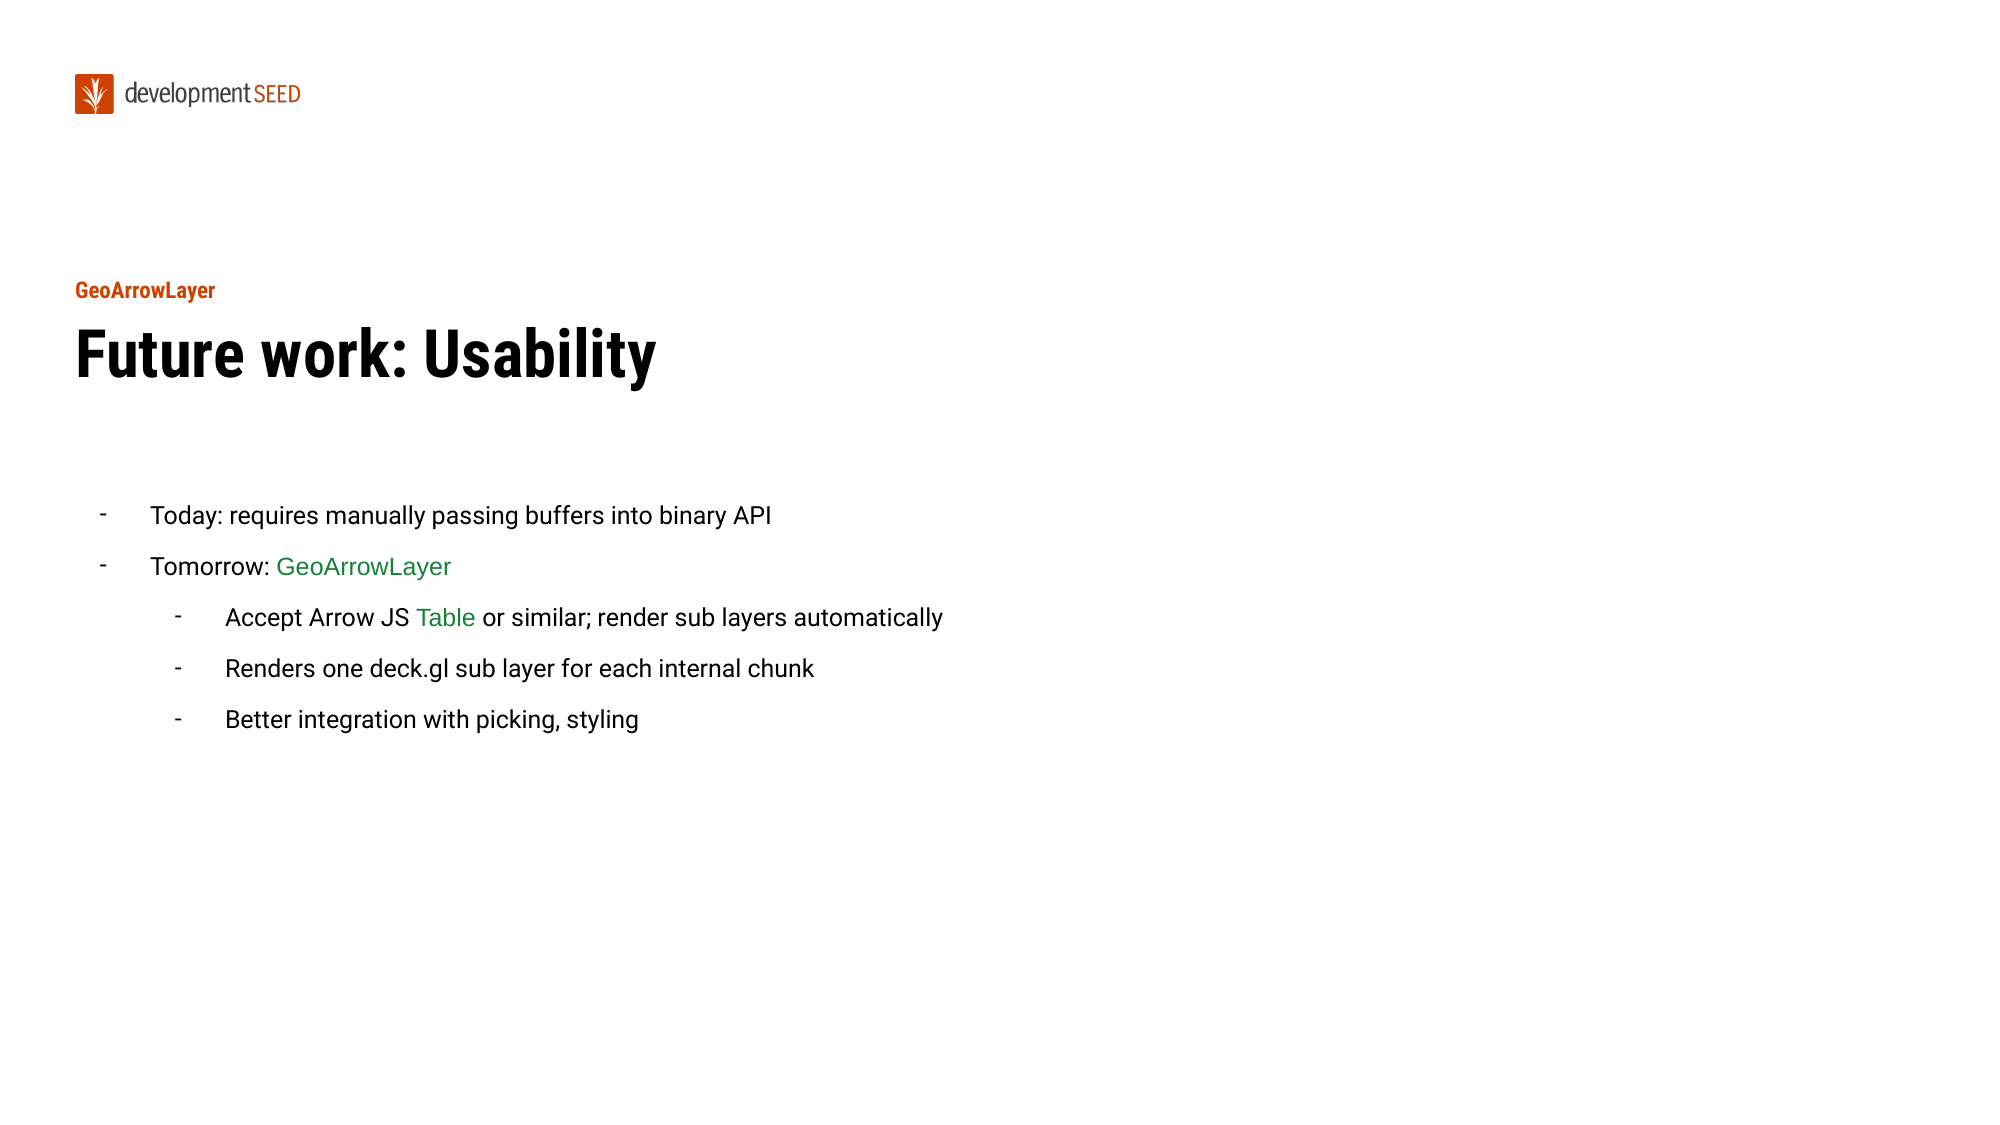

# GeoArrowLayer
Future work: Usability
Today: requires manually passing buffers into binary API
Tomorrow: GeoArrowLayer
Accept Arrow JS Table or similar; render sub layers automatically
Renders one deck.gl sub layer for each internal chunk
Better integration with picking, styling